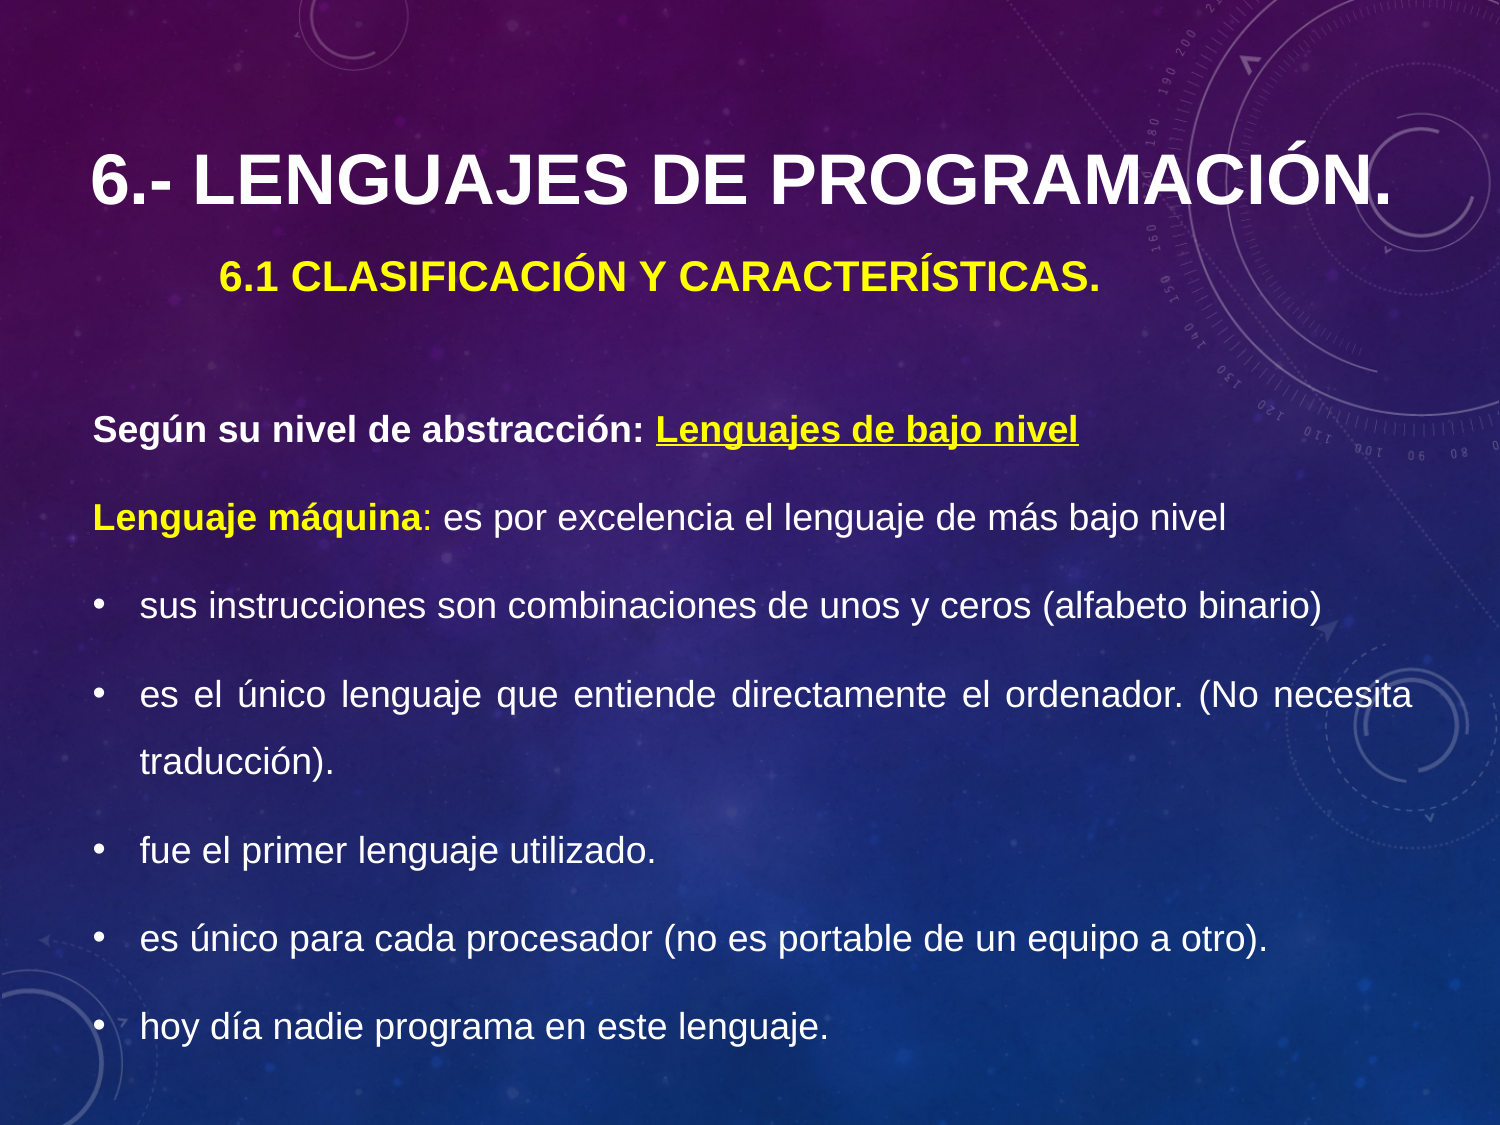

# 6.- Lenguajes de programación. 6.1 Clasificación y características.
Según su nivel de abstracción: Lenguajes de bajo nivel
Lenguaje máquina: es por excelencia el lenguaje de más bajo nivel
sus instrucciones son combinaciones de unos y ceros (alfabeto binario)
es el único lenguaje que entiende directamente el ordenador. (No necesita traducción).
fue el primer lenguaje utilizado.
es único para cada procesador (no es portable de un equipo a otro).
hoy día nadie programa en este lenguaje.